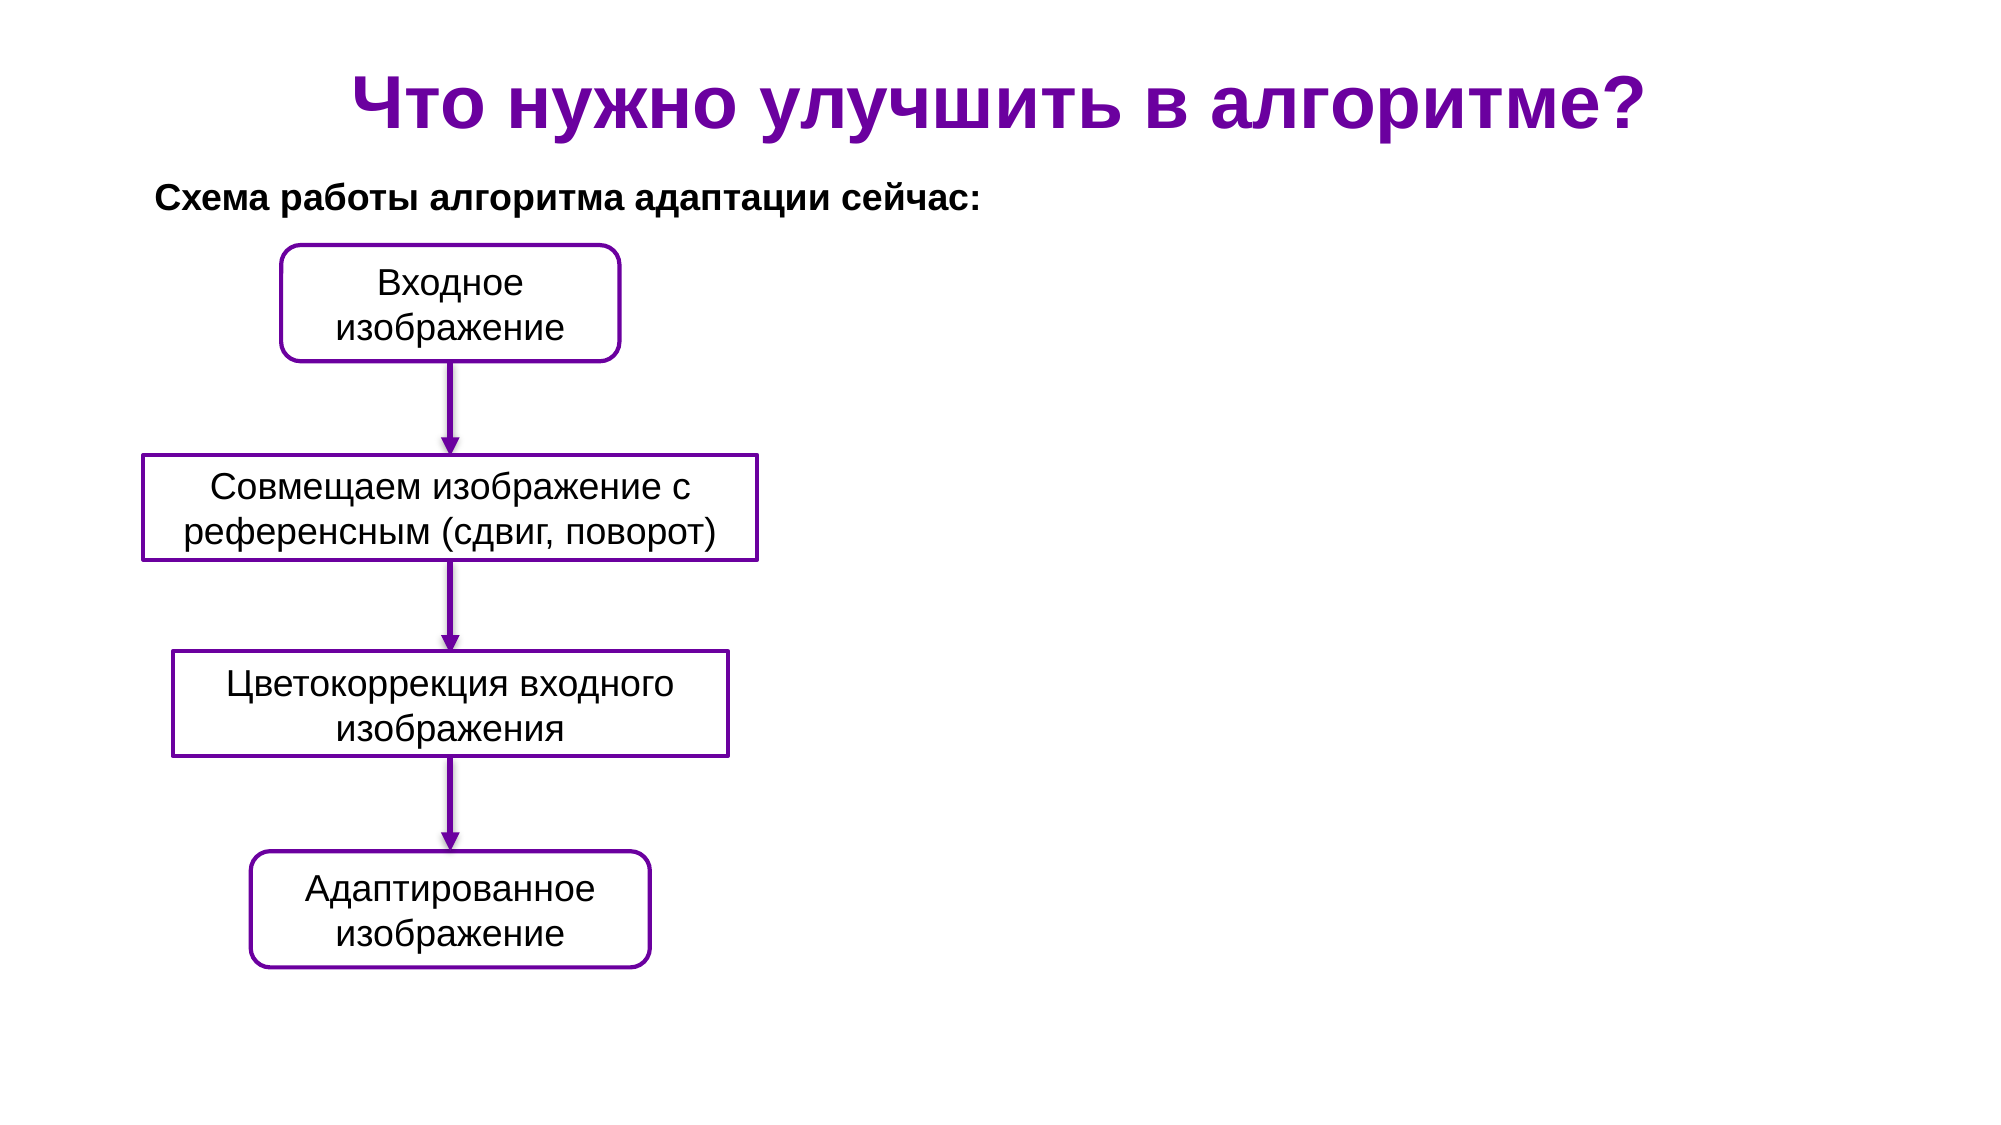

Что нужно улучшить в алгоритме?
Схема работы алгоритма адаптации сейчас:
Входное изображение
Совмещаем изображение с референсным (сдвиг, поворот)
Цветокоррекция входного изображения
Адаптированное изображение